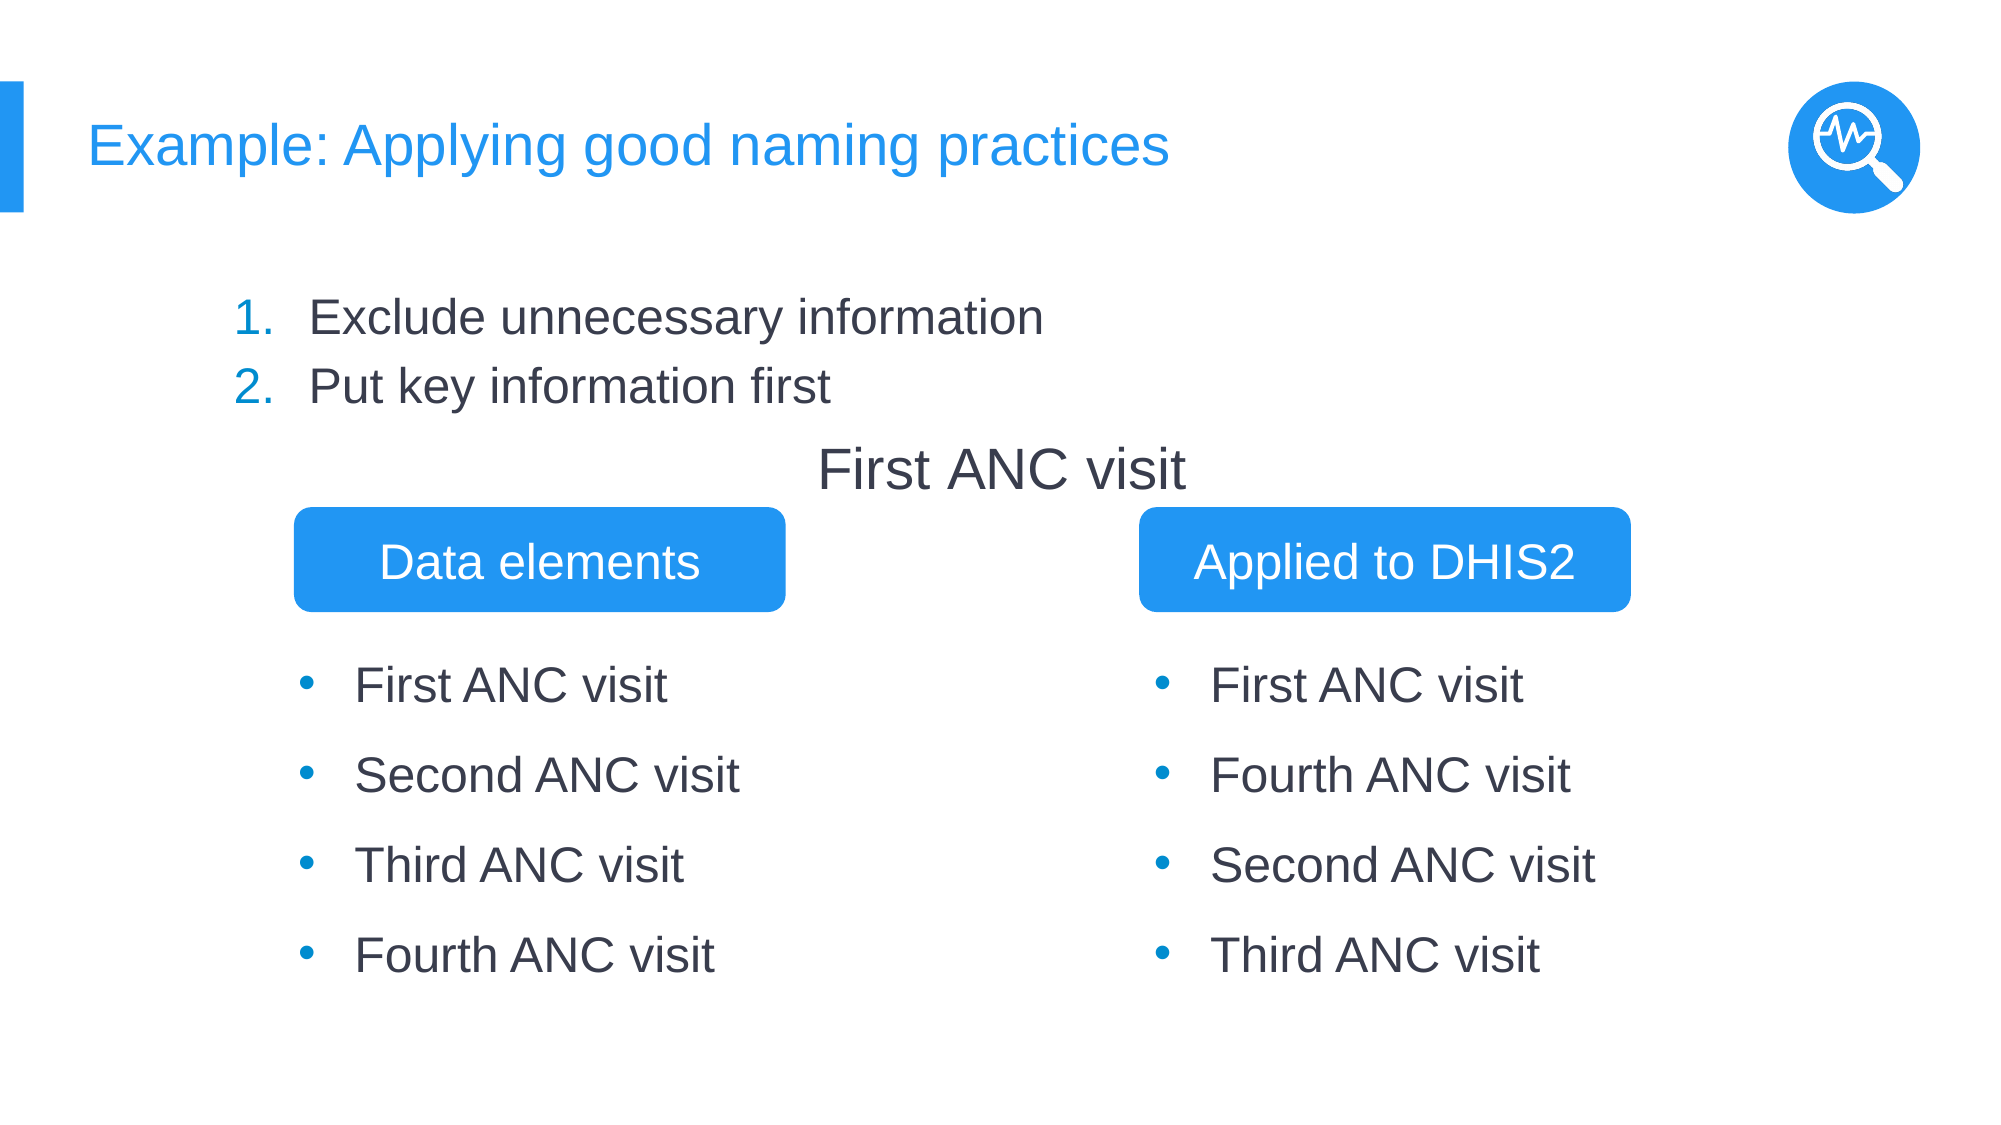

# Example: Applying good naming practices
Exclude unnecessary information
Put key information first
First ANC visit
Data elements
Applied to DHIS2
First ANC visit
Second ANC visit
Third ANC visit
Fourth ANC visit
First ANC visit
Fourth ANC visit
Second ANC visit
Third ANC visit